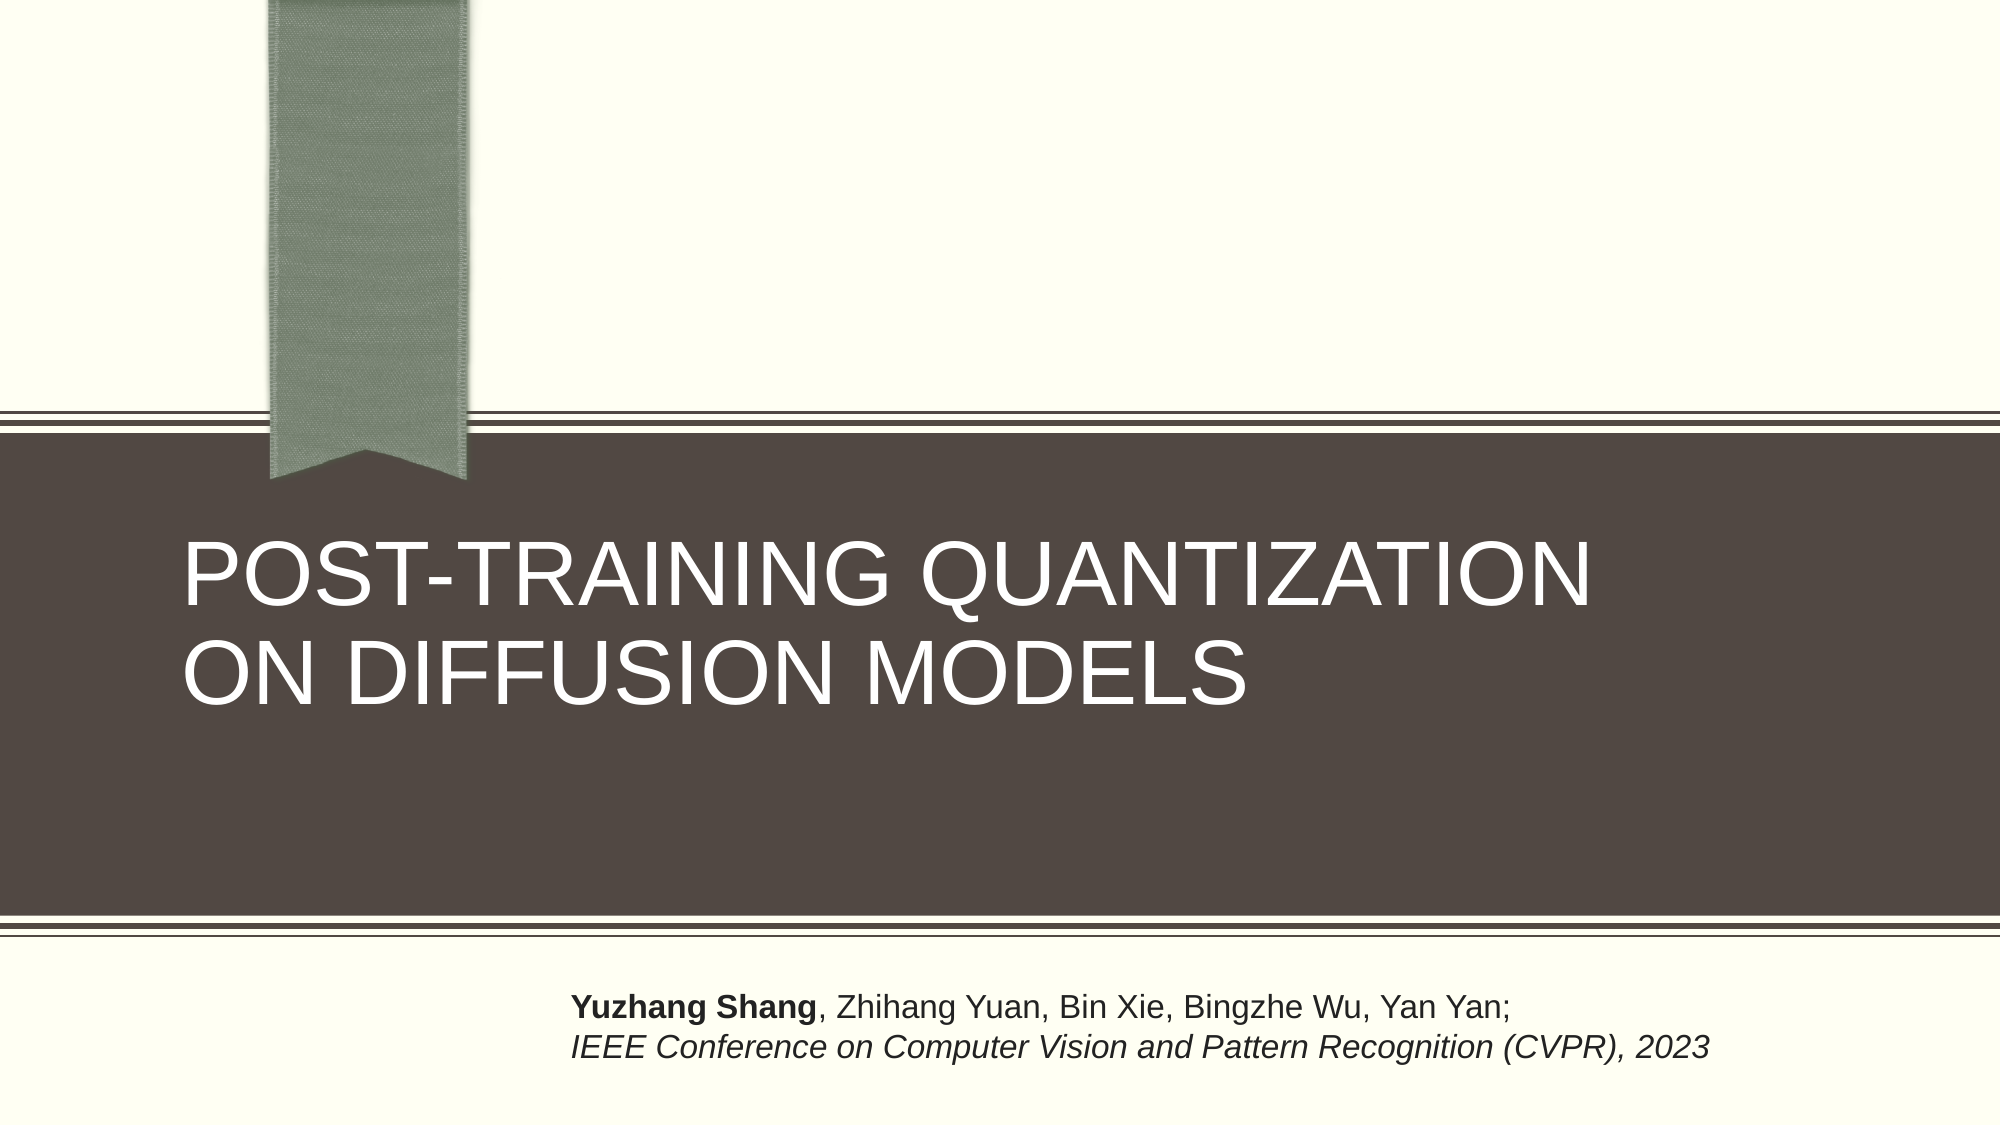

# Post-training Quantization on Diffusion Models
Yuzhang Shang, Zhihang Yuan, Bin Xie, Bingzhe Wu, Yan Yan;
IEEE Conference on Computer Vision and Pattern Recognition (CVPR), 2023